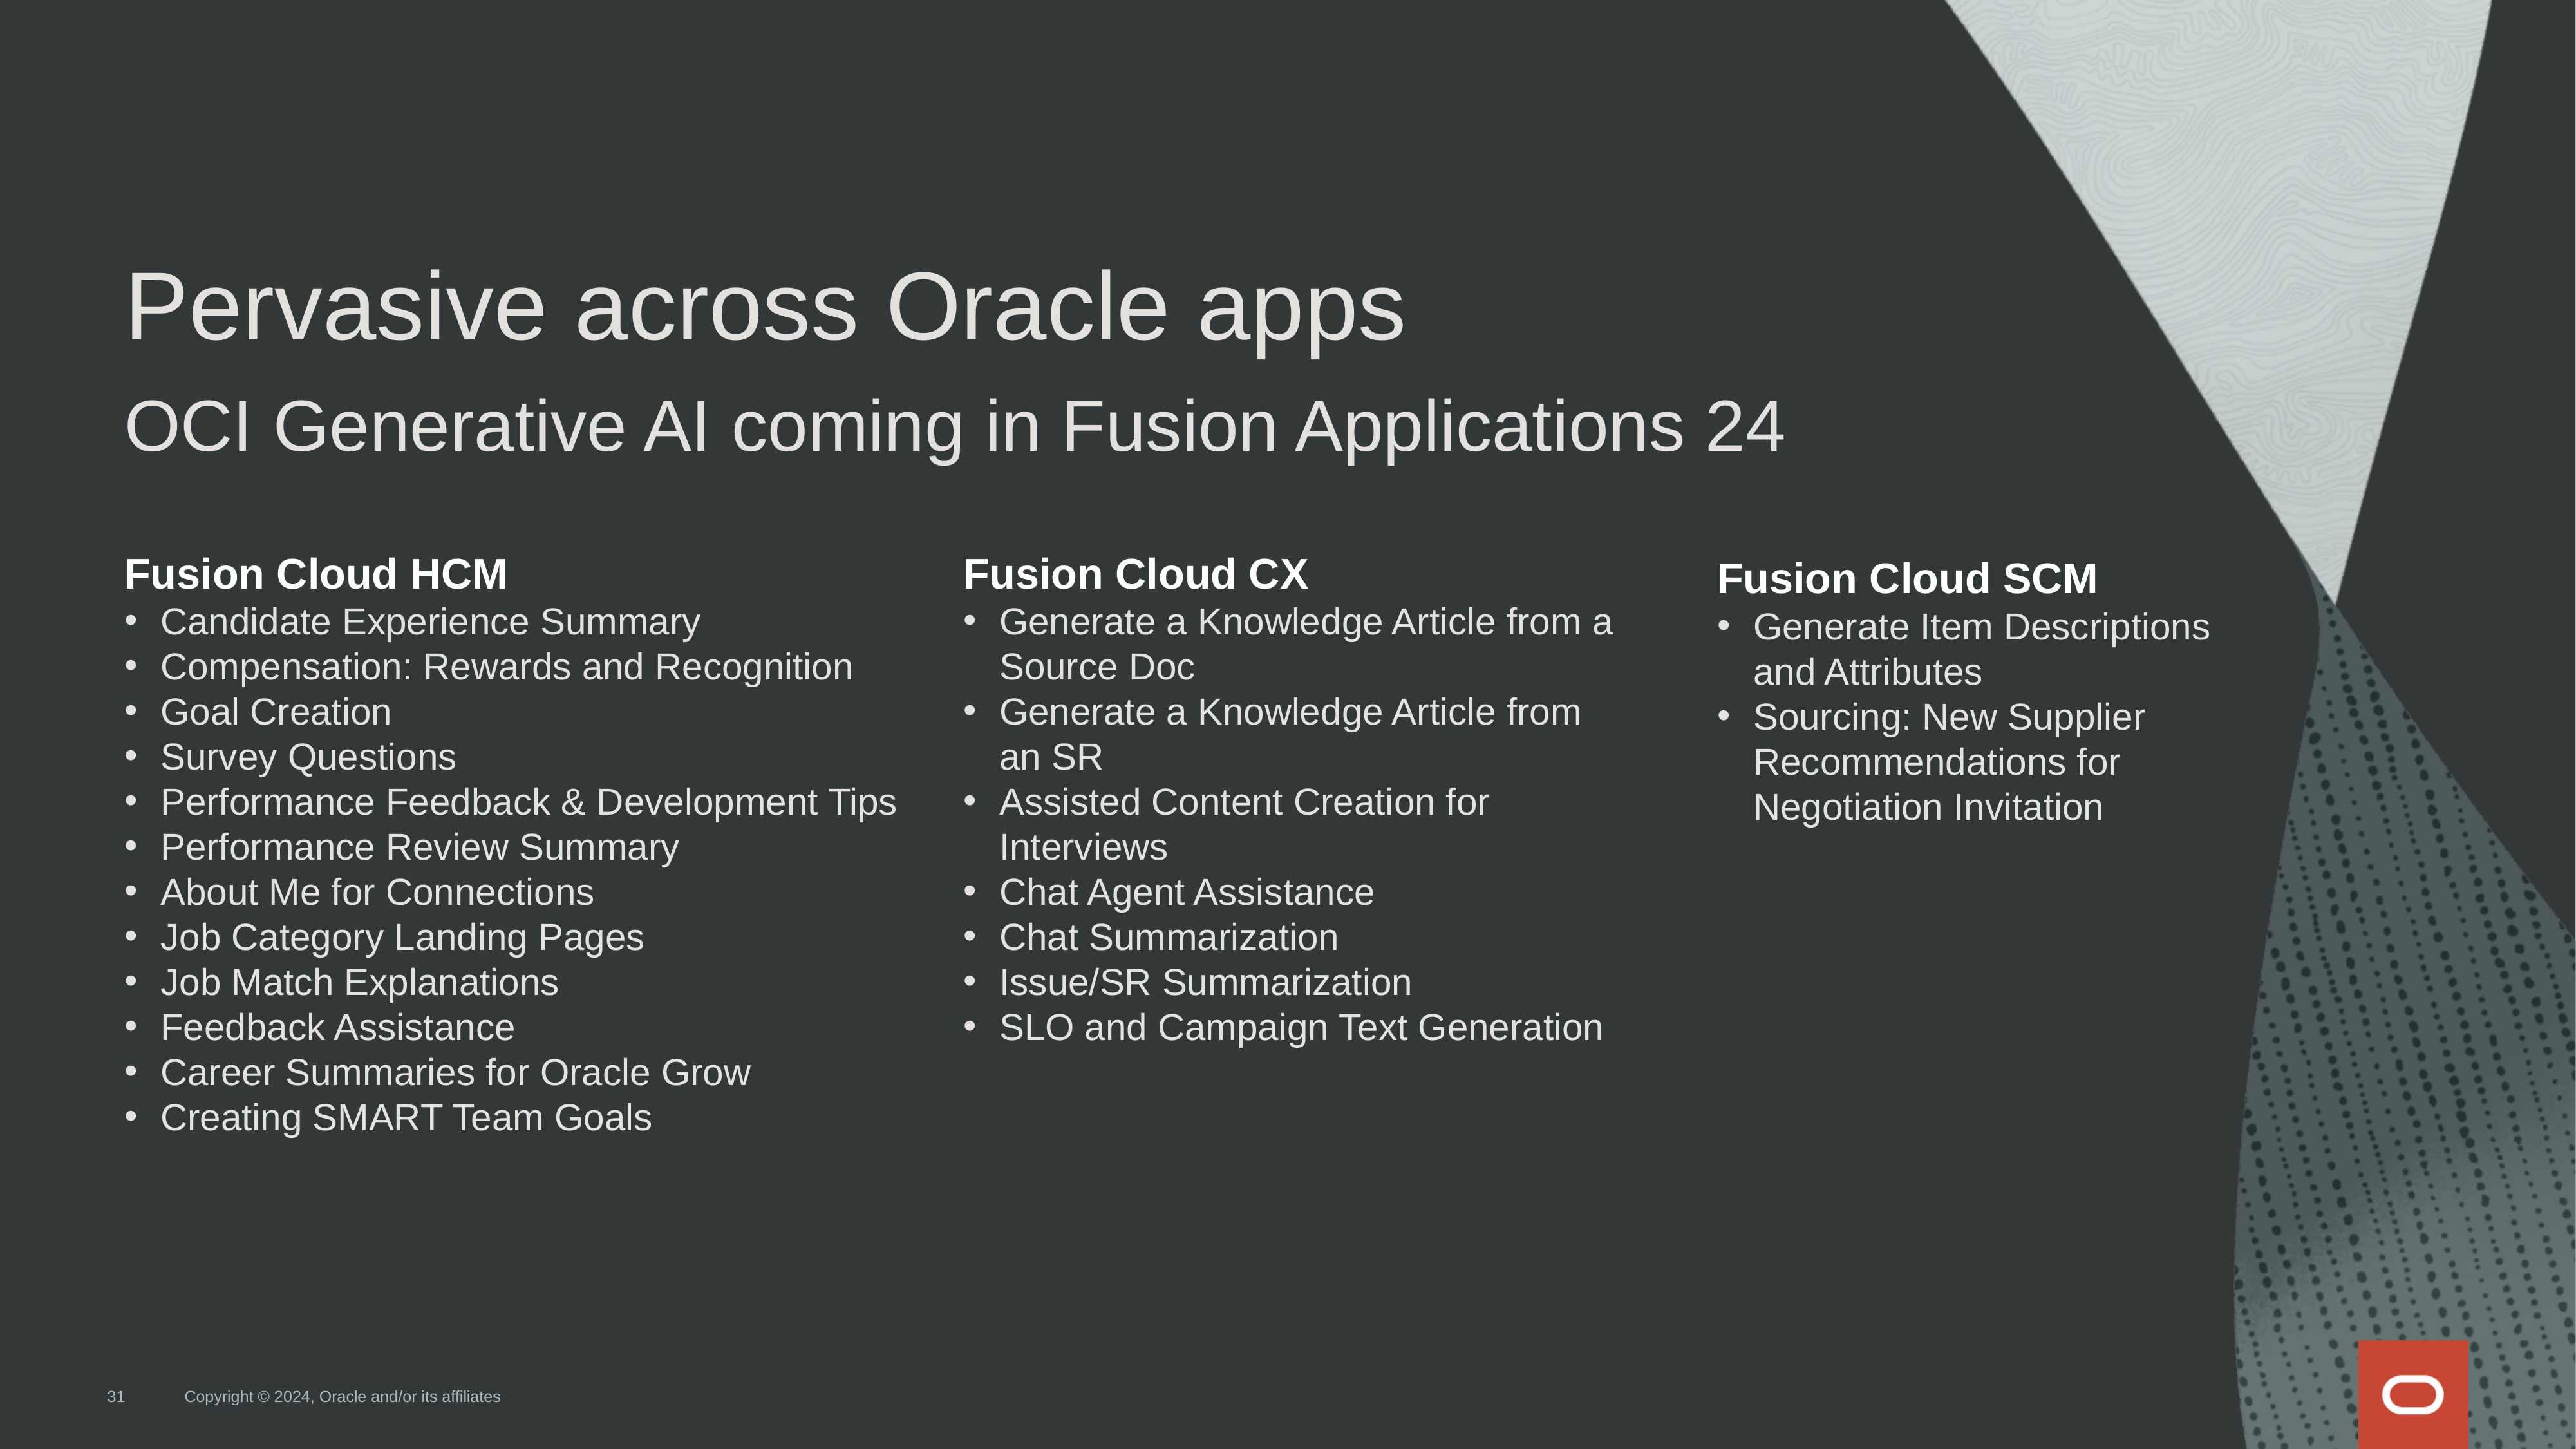

# Pervasive across Oracle apps
OCI Generative AI coming in Fusion Applications 24
Fusion Cloud HCM
Candidate Experience Summary
Compensation: Rewards and Recognition
Goal Creation
Survey Questions
Performance Feedback & Development Tips
Performance Review Summary
About Me for Connections
Job Category Landing Pages
Job Match Explanations
Feedback Assistance
Career Summaries for Oracle Grow
Creating SMART Team Goals
Fusion Cloud CX
Generate a Knowledge Article from a Source Doc
Generate a Knowledge Article from an SR
Assisted Content Creation for Interviews
Chat Agent Assistance
Chat Summarization
Issue/SR Summarization
SLO and Campaign Text Generation
Fusion Cloud SCM
Generate Item Descriptions and Attributes
Sourcing: New Supplier Recommendations for Negotiation Invitation
31
Copyright © 2024, Oracle and/or its affiliates